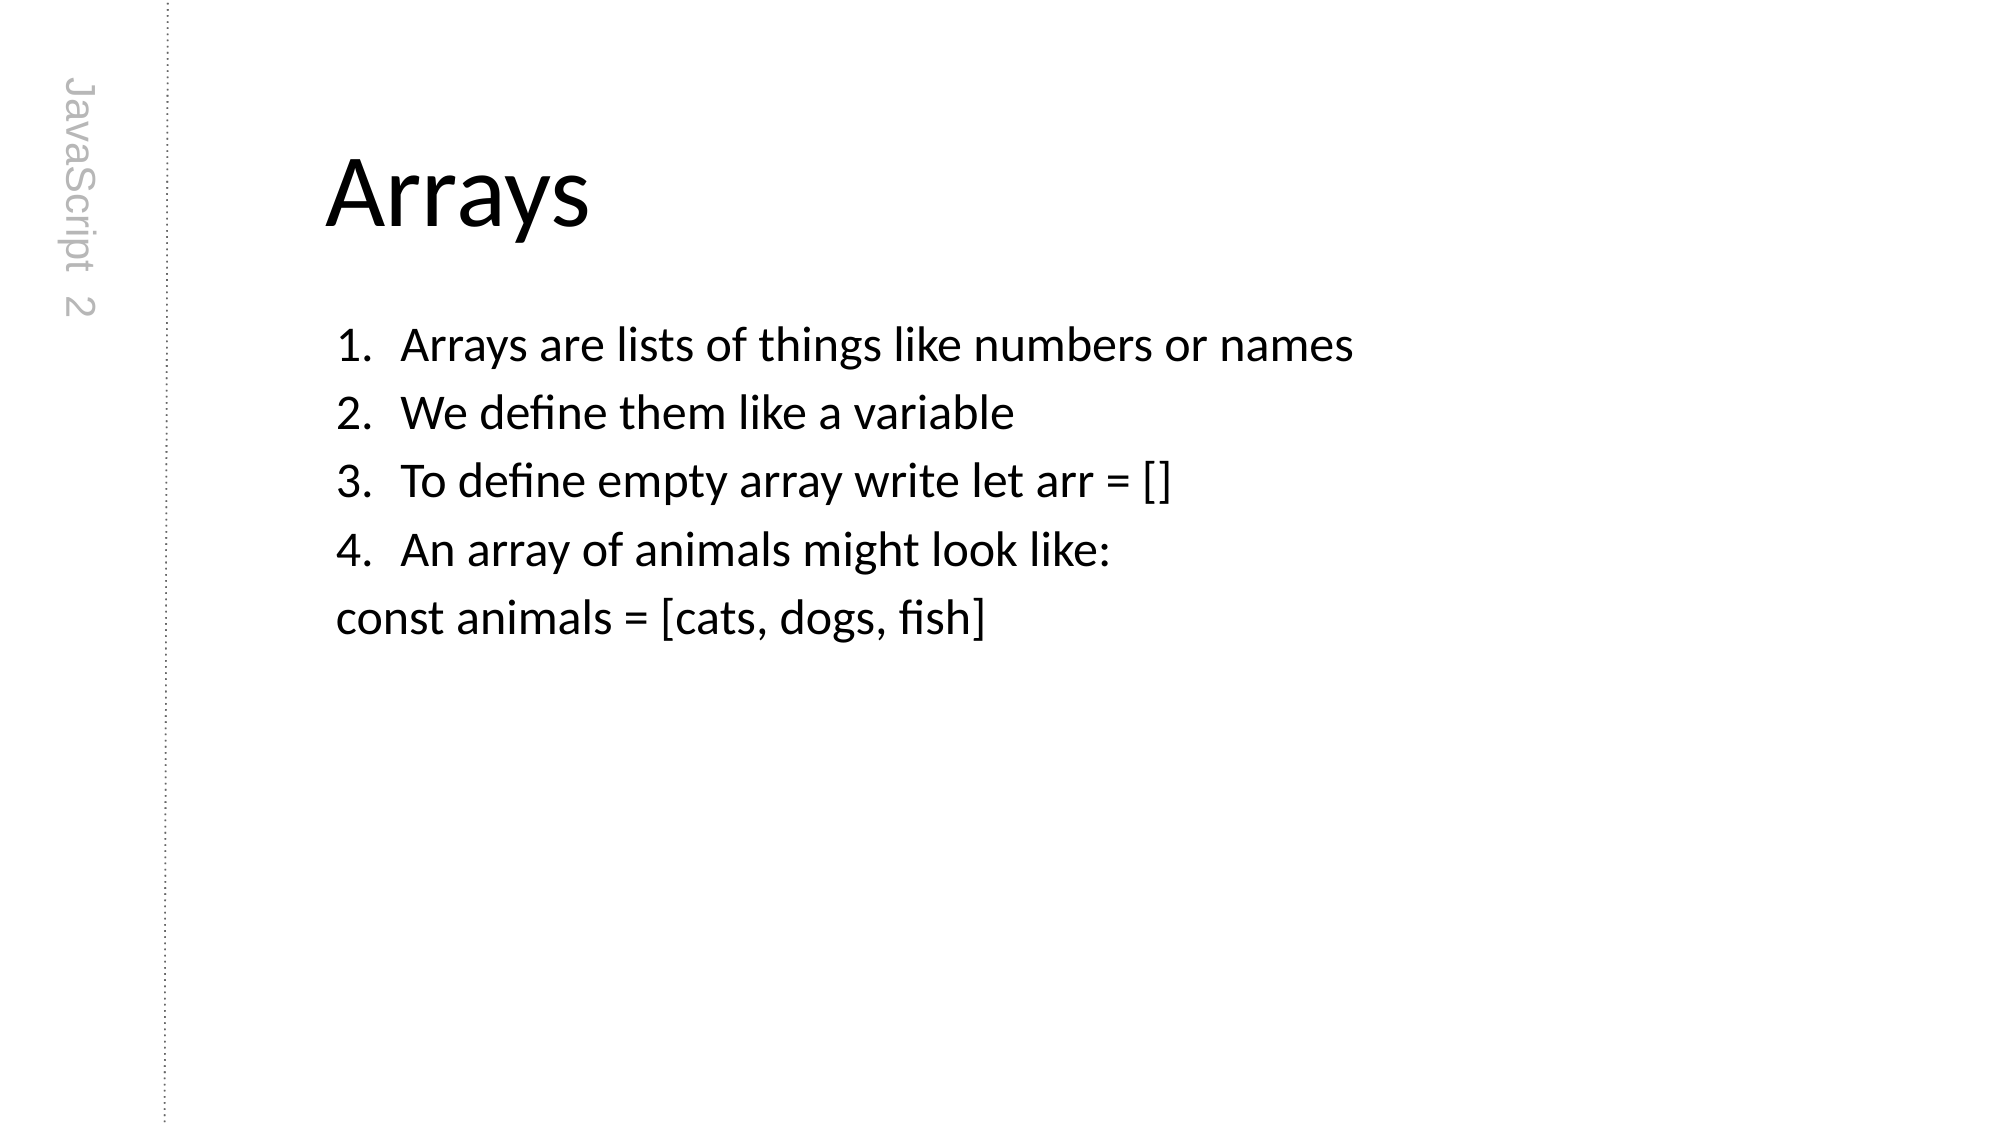

# Arrays
Arrays are lists of things like numbers or names
We define them like a variable
To define empty array write let arr = []
An array of animals might look like:
const animals = [cats, dogs, fish]